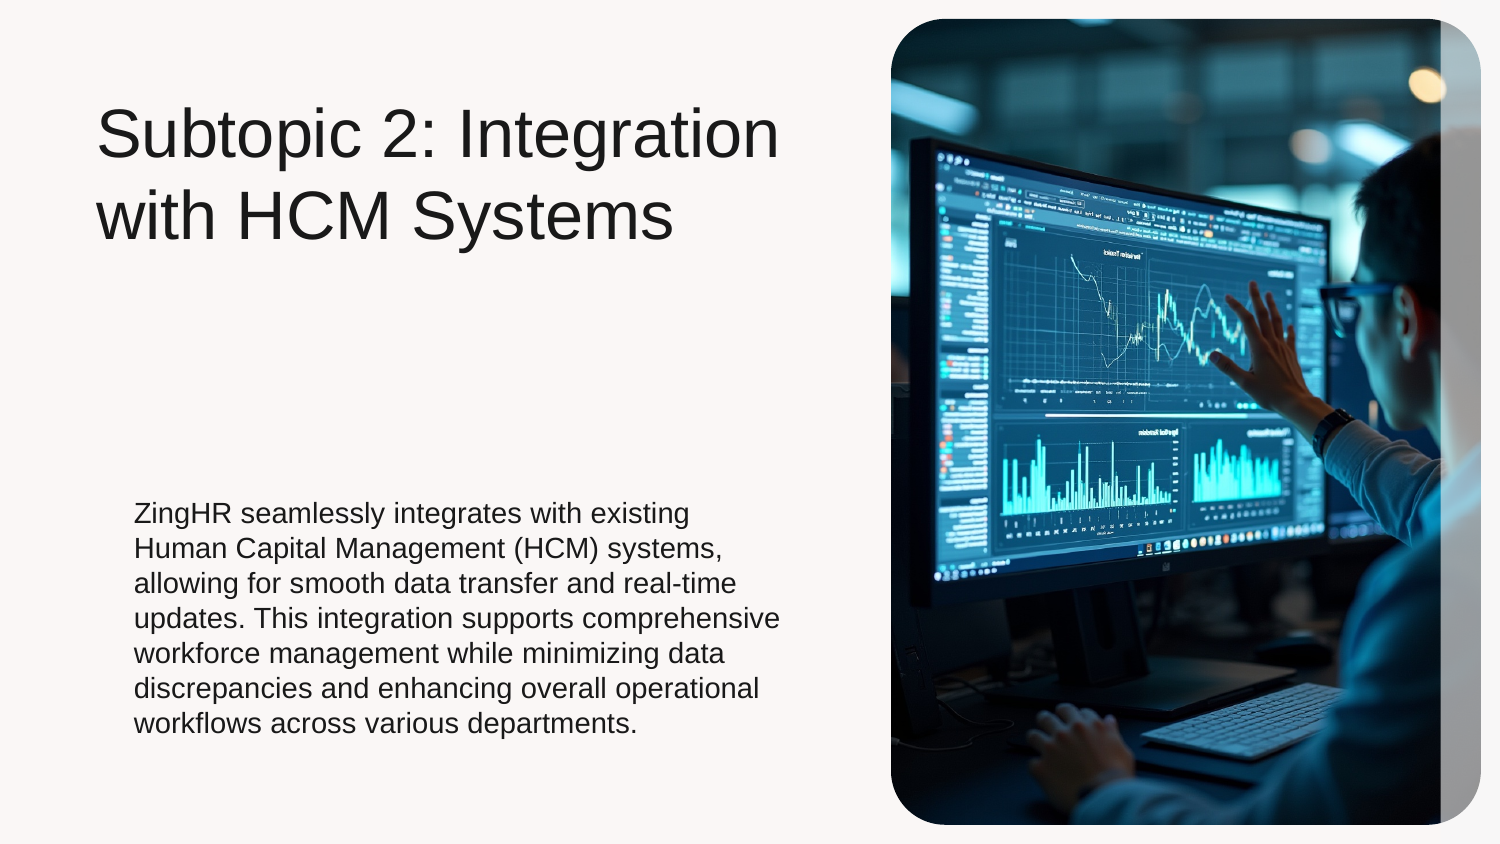

# Subtopic 2: Integration with HCM Systems
ZingHR seamlessly integrates with existing Human Capital Management (HCM) systems, allowing for smooth data transfer and real-time updates. This integration supports comprehensive workforce management while minimizing data discrepancies and enhancing overall operational workflows across various departments.